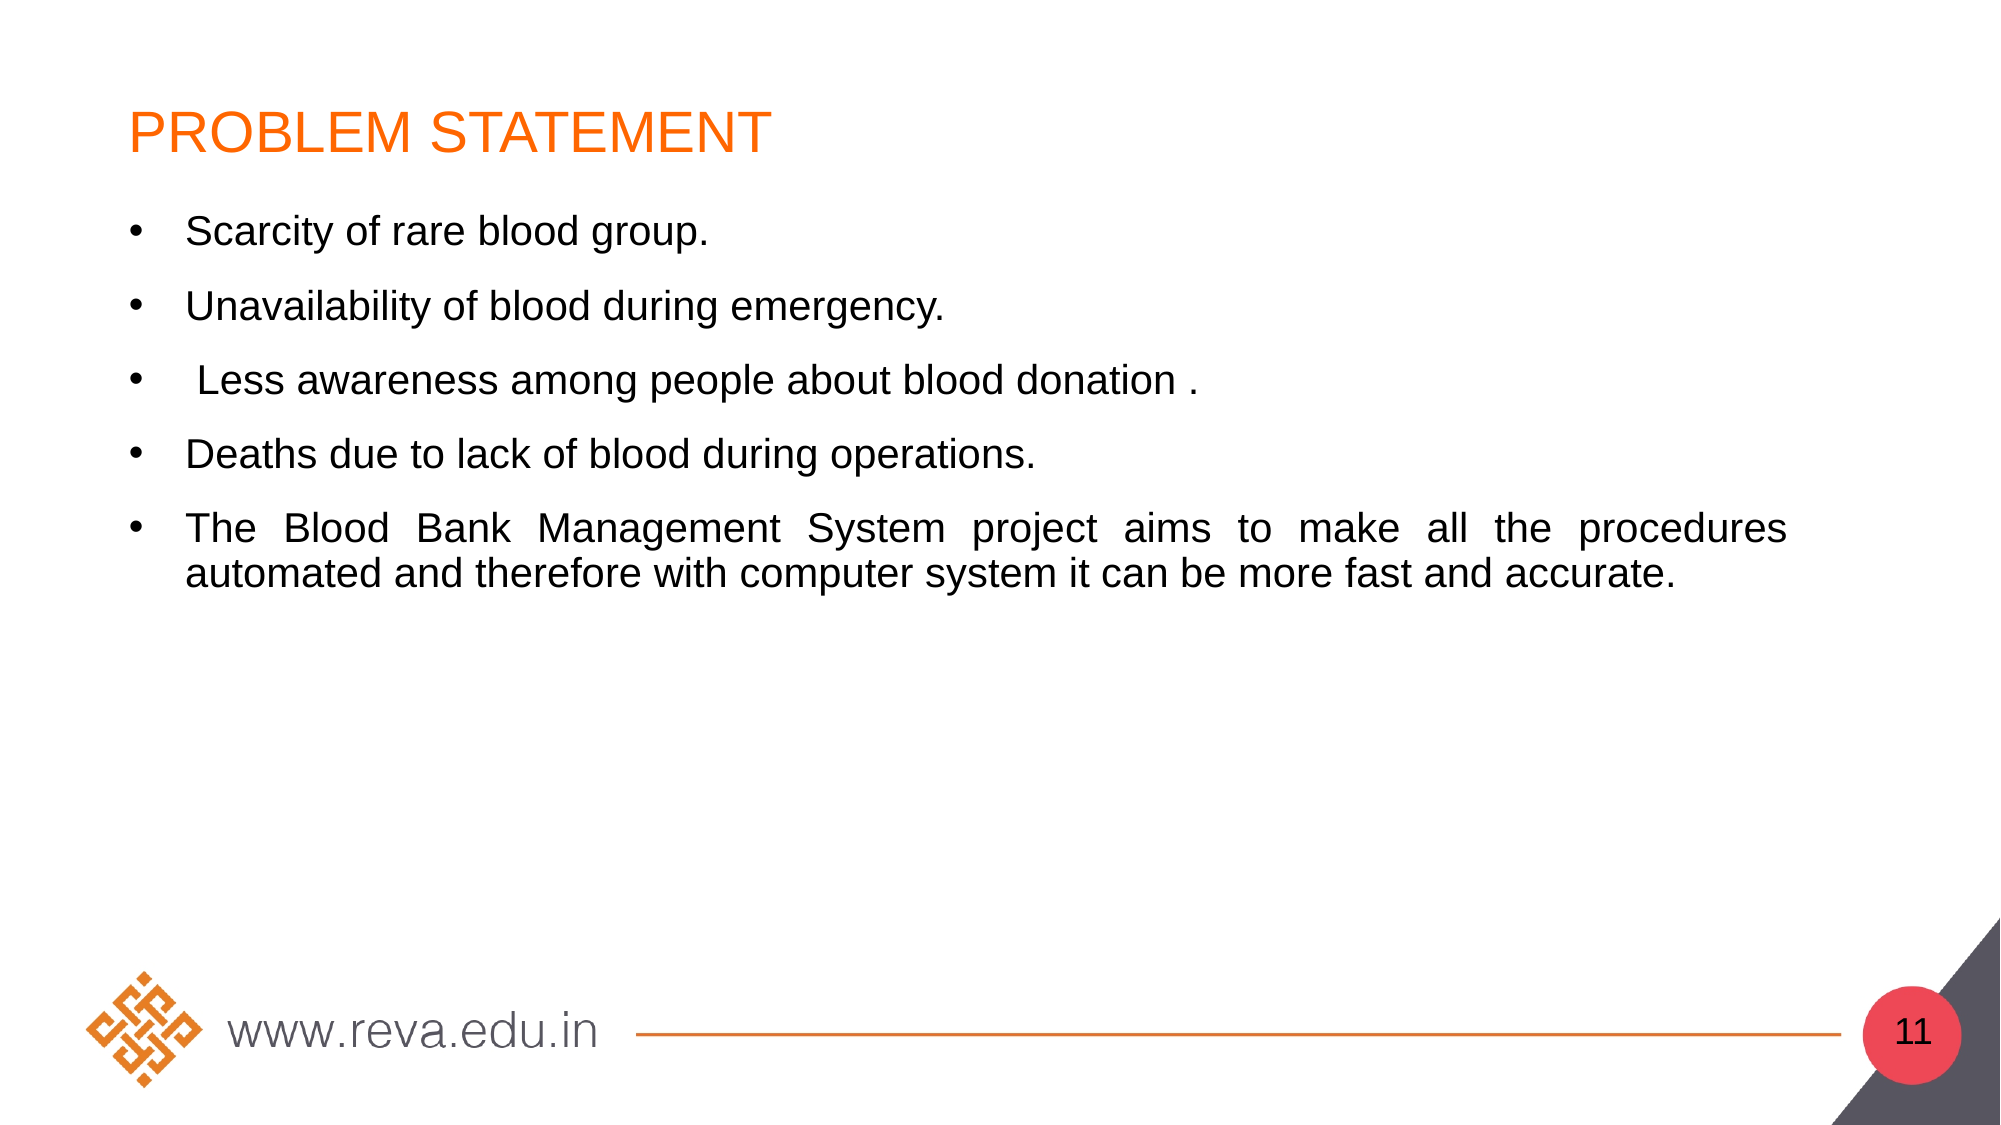

# problem statement
Scarcity of rare blood group.
Unavailability of blood during emergency.
 Less awareness among people about blood donation .
Deaths due to lack of blood during operations.
The Blood Bank Management System project aims to make all the procedures automated and therefore with computer system it can be more fast and accurate.
11